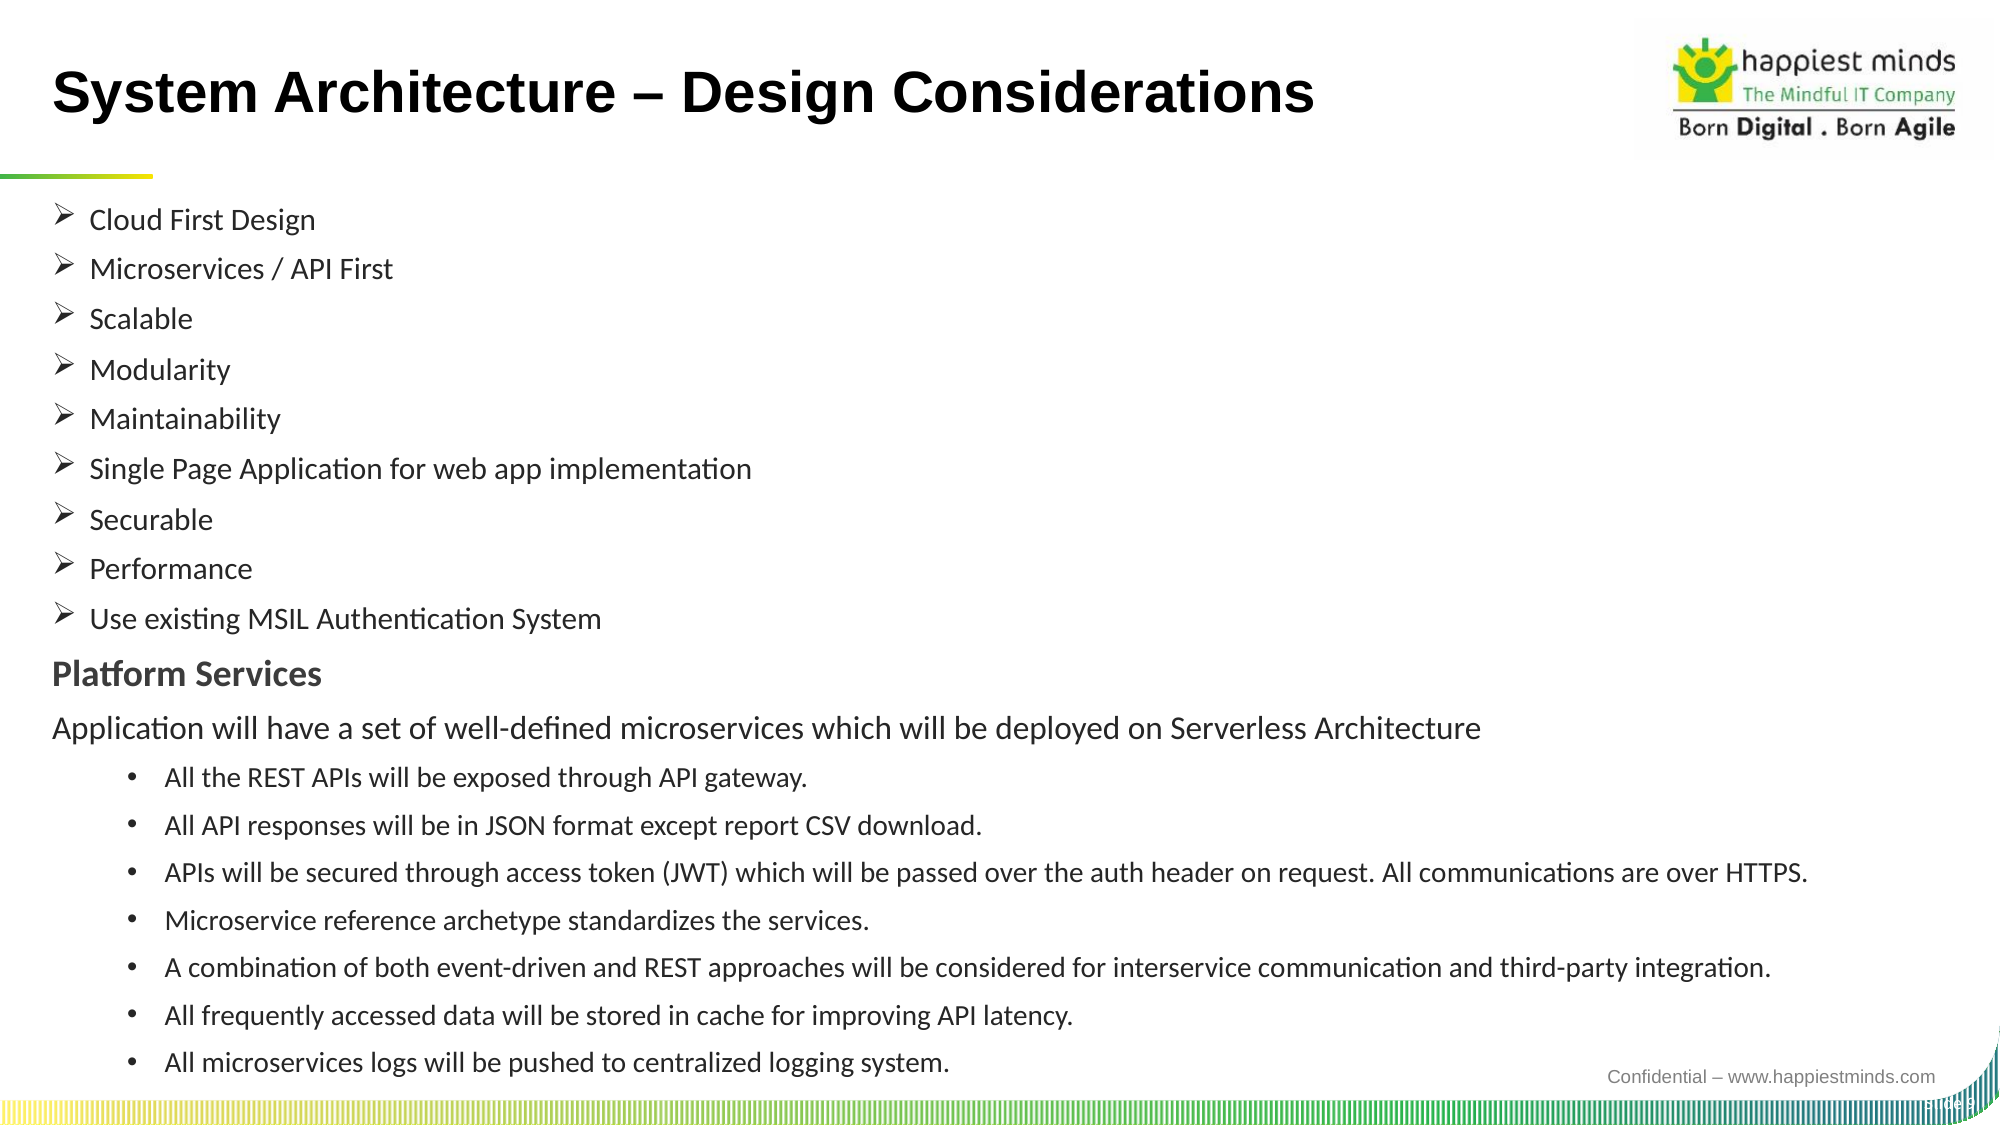

System Architecture – Design Considerations
Cloud First Design
Microservices / API First
Scalable
Modularity
Maintainability
Single Page Application for web app implementation
Securable
Performance
Use existing MSIL Authentication System
Platform Services
Application will have a set of well-defined microservices which will be deployed on Serverless Architecture
All the REST APIs will be exposed through API gateway.
All API responses will be in JSON format except report CSV download.
APIs will be secured through access token (JWT) which will be passed over the auth header on request. All communications are over HTTPS.
Microservice reference archetype standardizes the services.
A combination of both event-driven and REST approaches will be considered for interservice communication and third-party integration.
All frequently accessed data will be stored in cache for improving API latency.
All microservices logs will be pushed to centralized logging system.

Slide 9